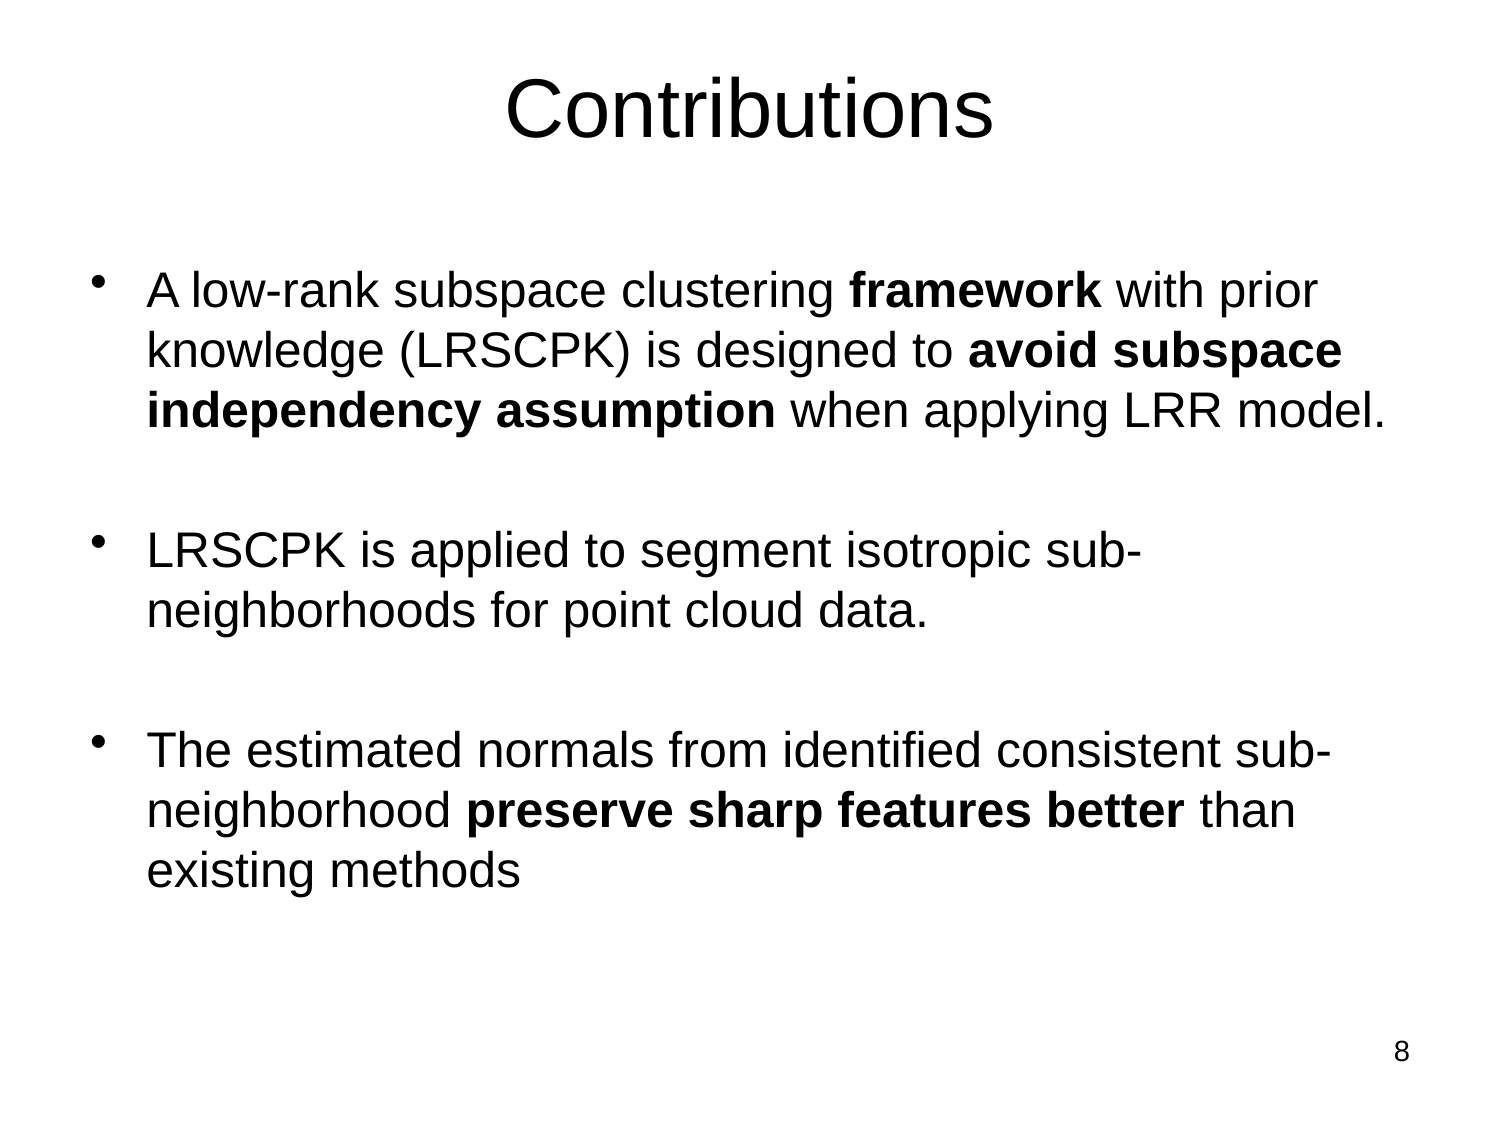

# Contributions
A low-rank subspace clustering framework with prior knowledge (LRSCPK) is designed to avoid subspace independency assumption when applying LRR model.

LRSCPK is applied to segment isotropic sub-neighborhoods for point cloud data.

The estimated normals from identified consistent sub-neighborhood preserve sharp features better than existing methods
8